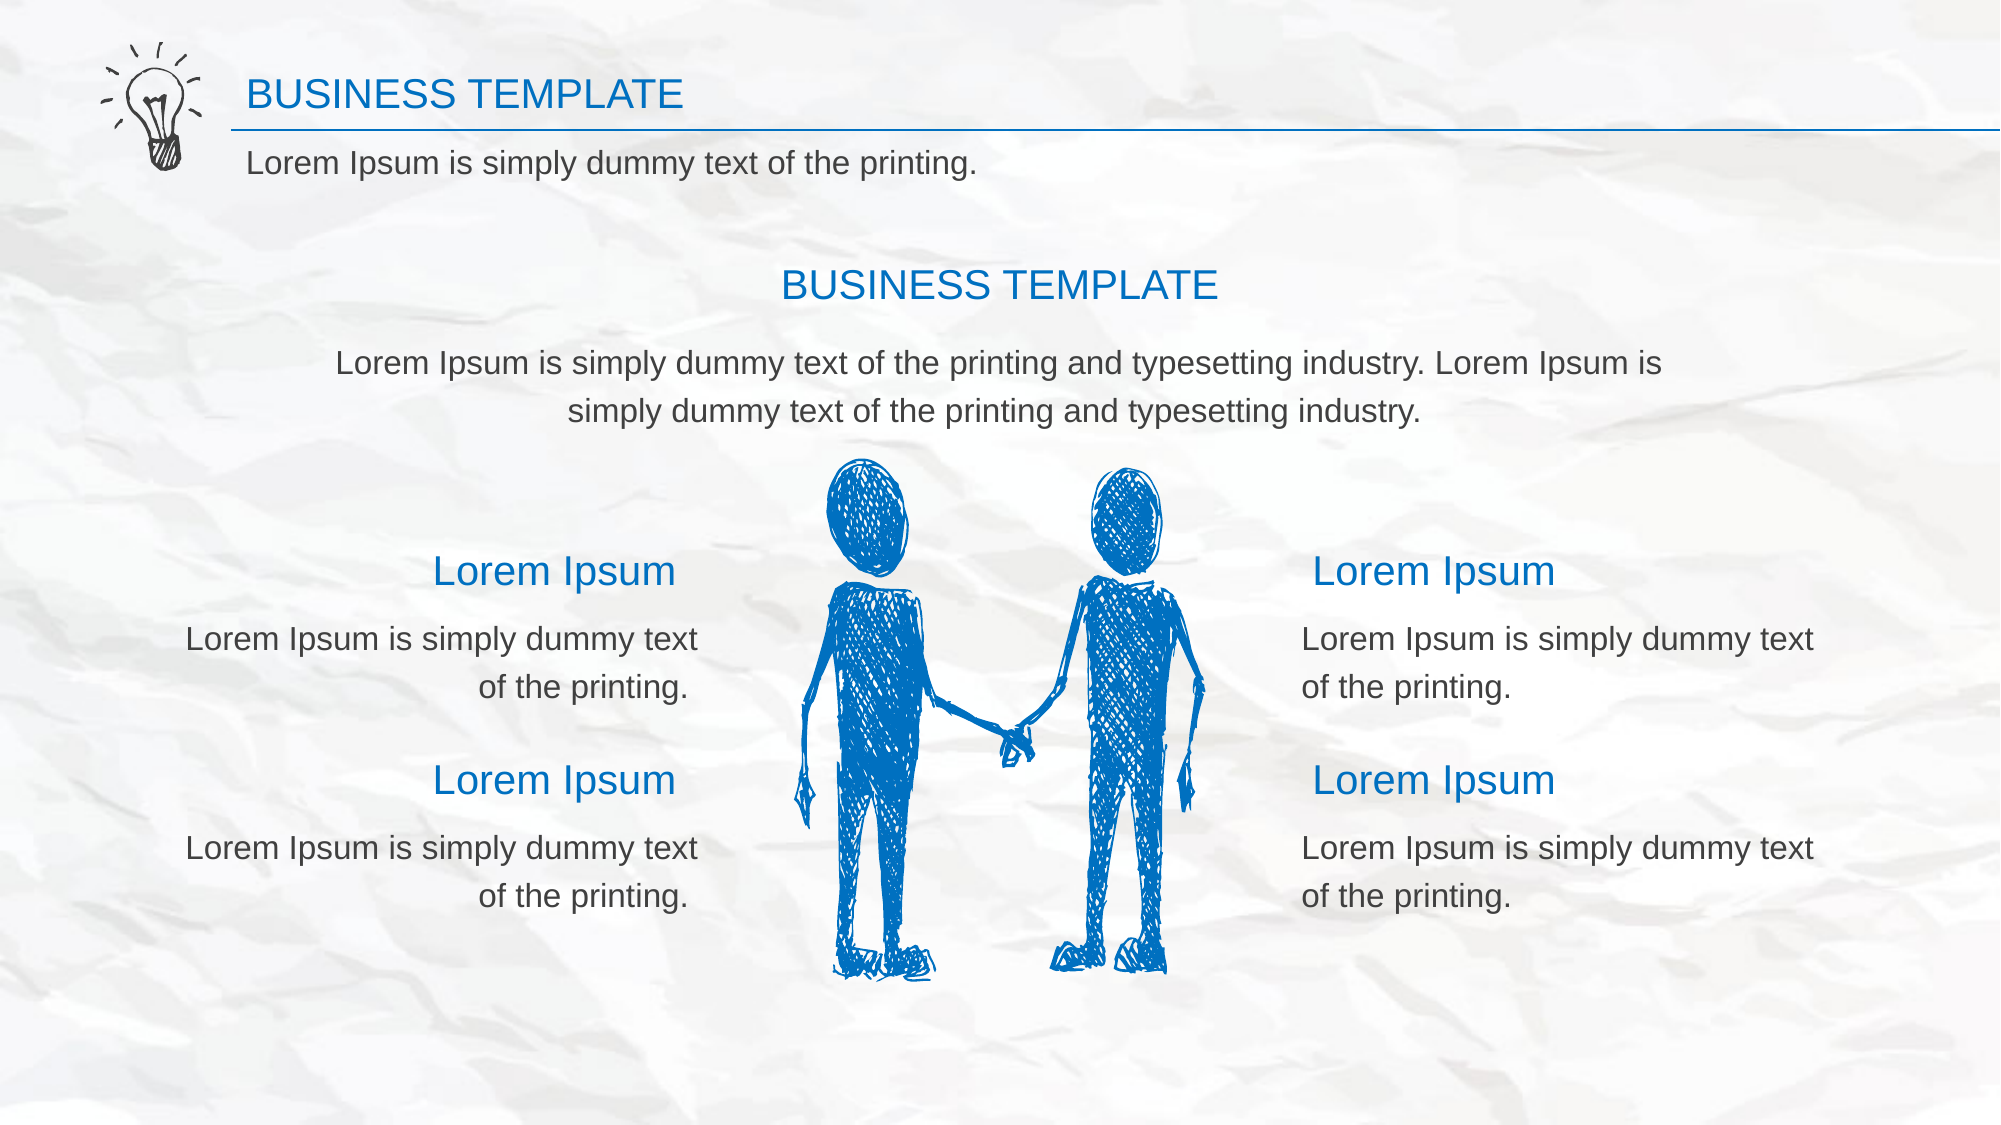

BUSINESS TEMPLATE
Lorem Ipsum is simply dummy text of the printing.
BUSINESS TEMPLATE
Lorem Ipsum is simply dummy text of the printing and typesetting industry. Lorem Ipsum is simply dummy text of the printing and typesetting industry.

Lorem Ipsum
Lorem Ipsum is simply dummy text of the printing.
Lorem Ipsum
Lorem Ipsum is simply dummy text of the printing.
Lorem Ipsum
Lorem Ipsum is simply dummy text of the printing.
Lorem Ipsum
Lorem Ipsum is simply dummy text of the printing.